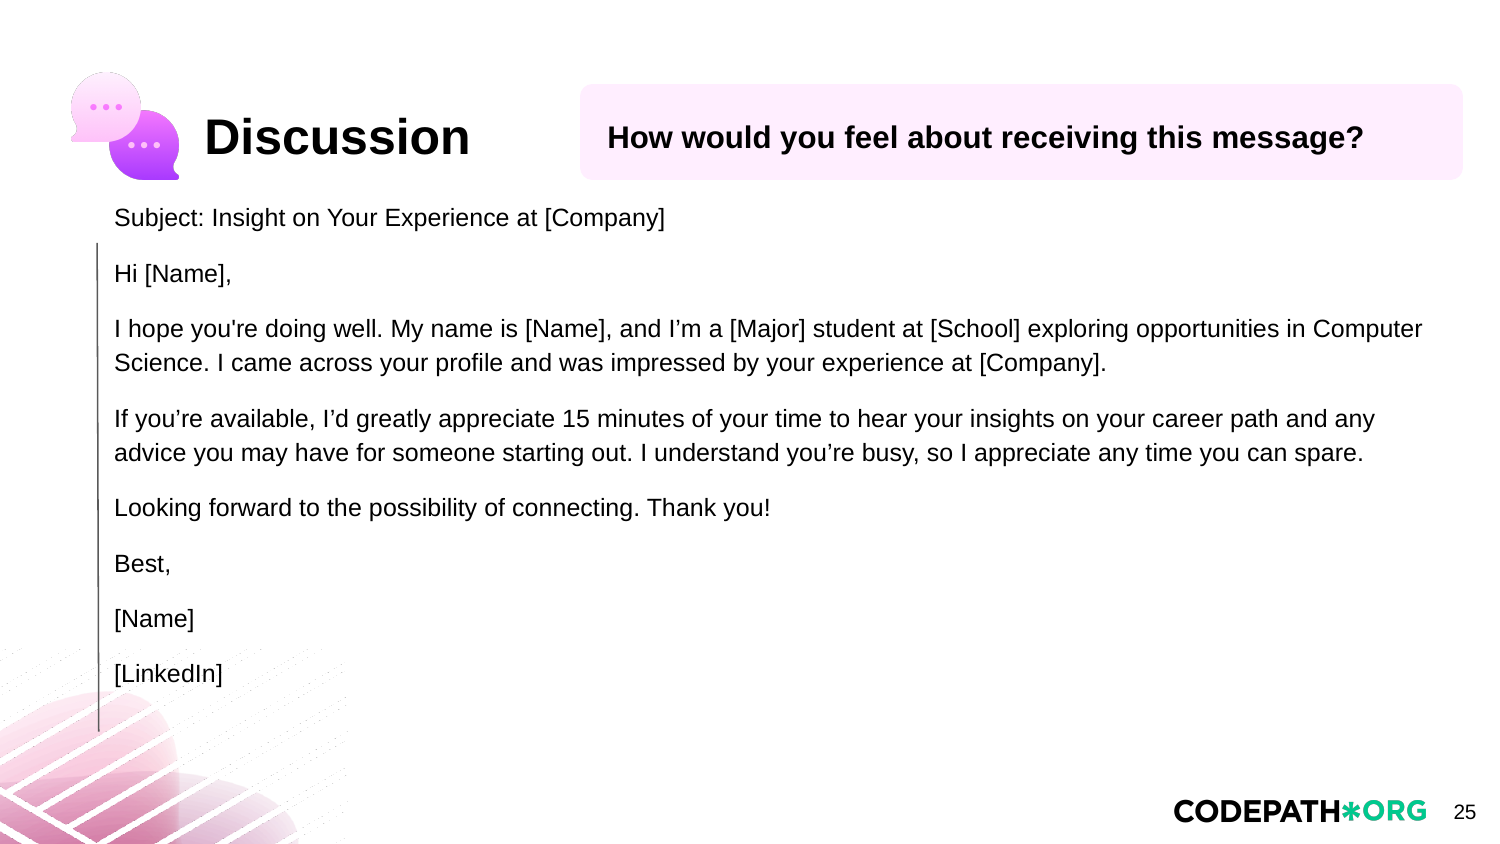

How would you feel about receiving this message?
Subject: Insight on Your Experience at [Company]
Hi [Name],
I hope you're doing well. My name is [Name], and I’m a [Major] student at [School] exploring opportunities in Computer Science. I came across your profile and was impressed by your experience at [Company].
If you’re available, I’d greatly appreciate 15 minutes of your time to hear your insights on your career path and any advice you may have for someone starting out. I understand you’re busy, so I appreciate any time you can spare.
Looking forward to the possibility of connecting. Thank you!
Best,
[Name]
[LinkedIn]
25